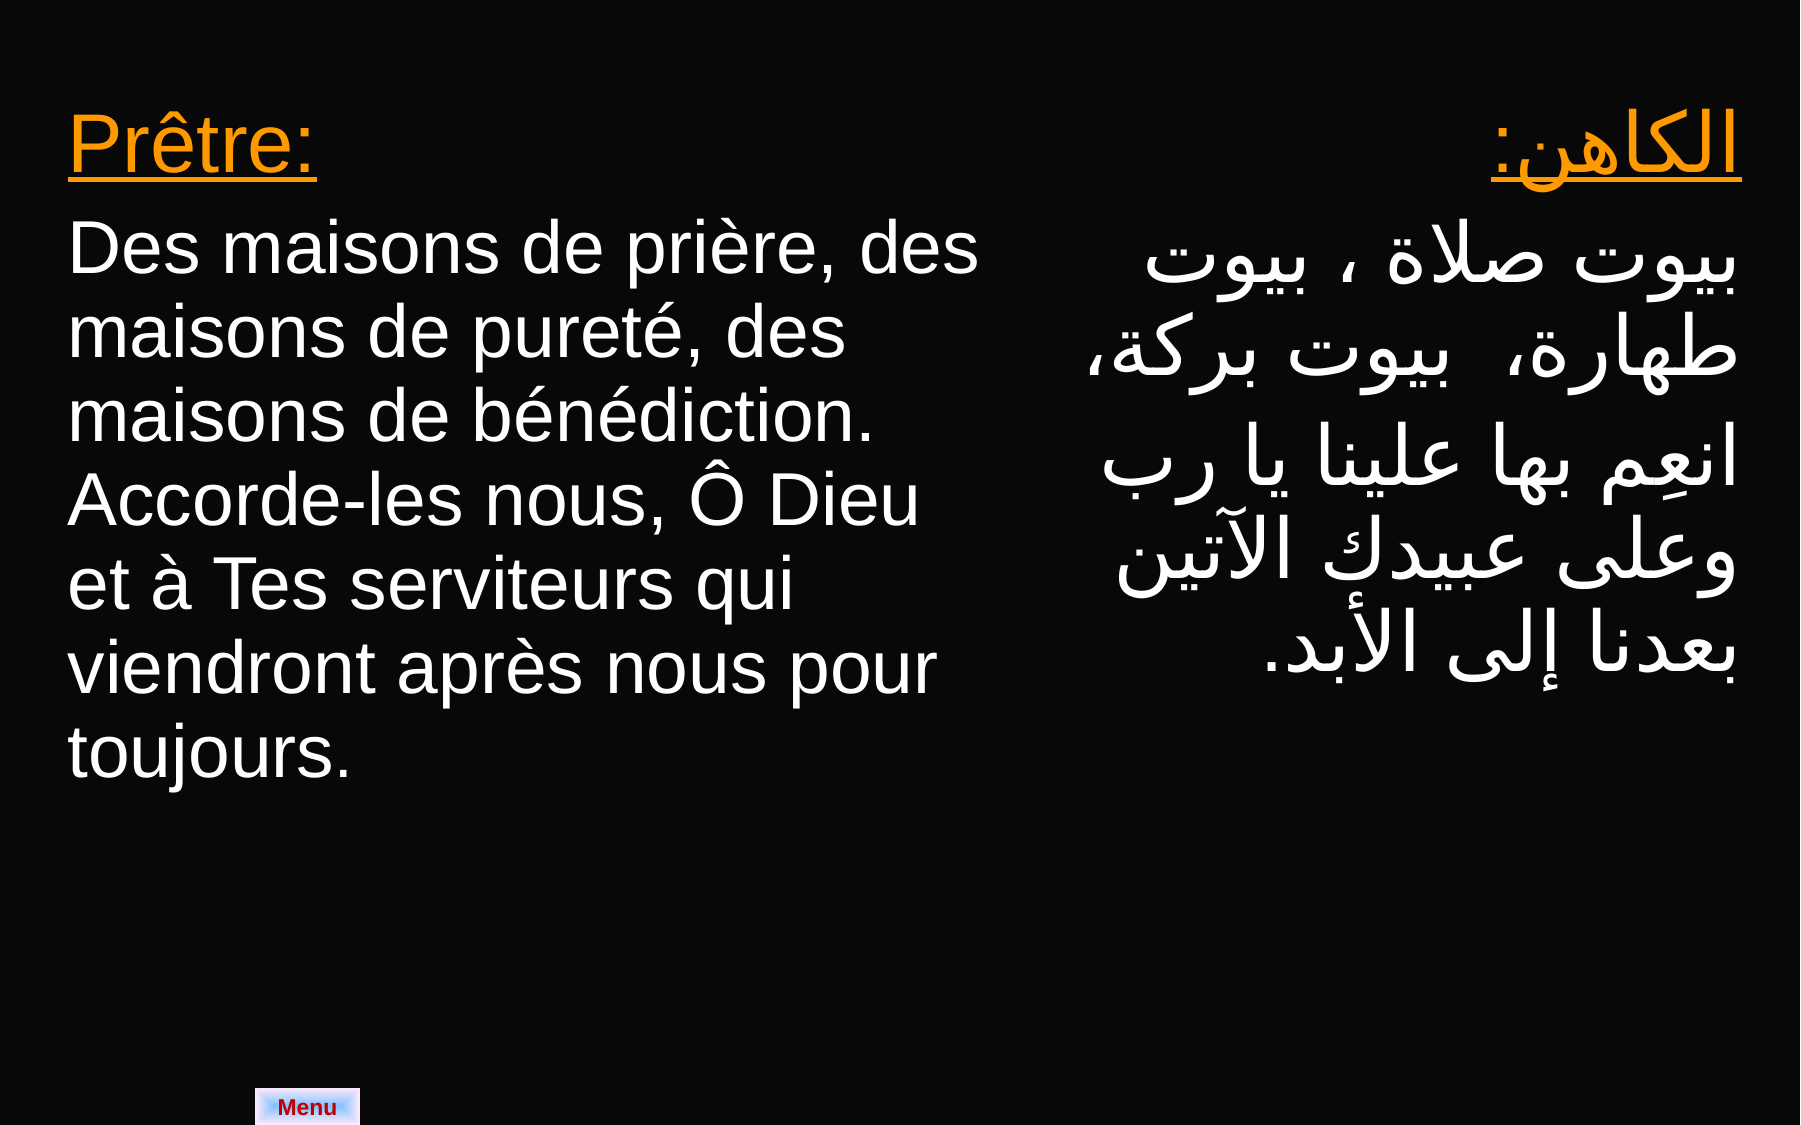

| Prêtre: Des maisons de prière, des maisons de pureté, des maisons de bénédiction. Accorde-les nous, Ô Dieu et à Tes serviteurs qui viendront après nous pour toujours. | الكاهن: بيوت صلاة ، بيوت طهارة، بيوت بركة، انعِم بها علينا يا رب وعلى عبيدك الآتين بعدنا إلى الأبد. |
| --- | --- |

Menu